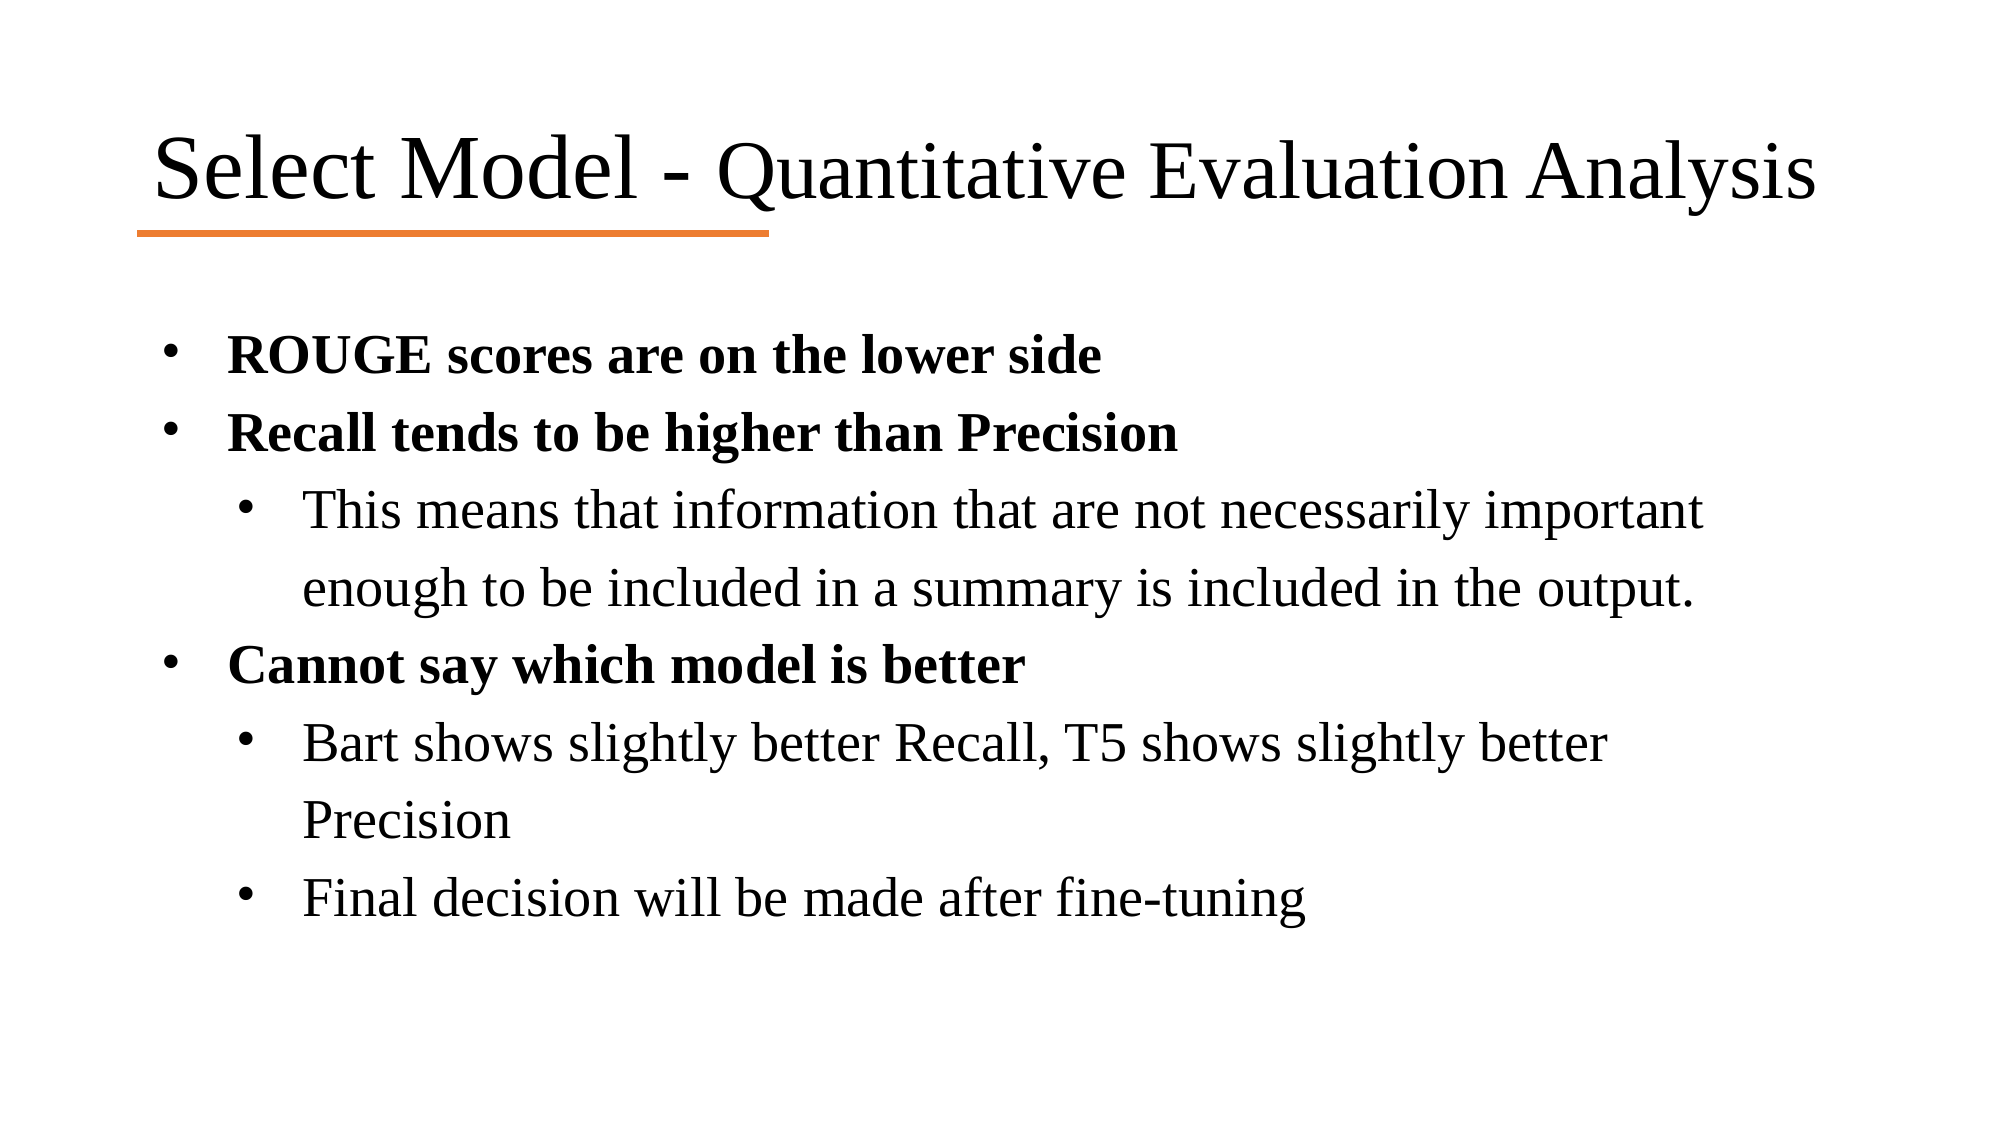

# Select Model - Quantitative Evaluation Analysis
ROUGE scores are on the lower side
Recall tends to be higher than Precision
This means that information that are not necessarily important enough to be included in a summary is included in the output.
Cannot say which model is better
Bart shows slightly better Recall, T5 shows slightly better Precision
Final decision will be made after fine-tuning